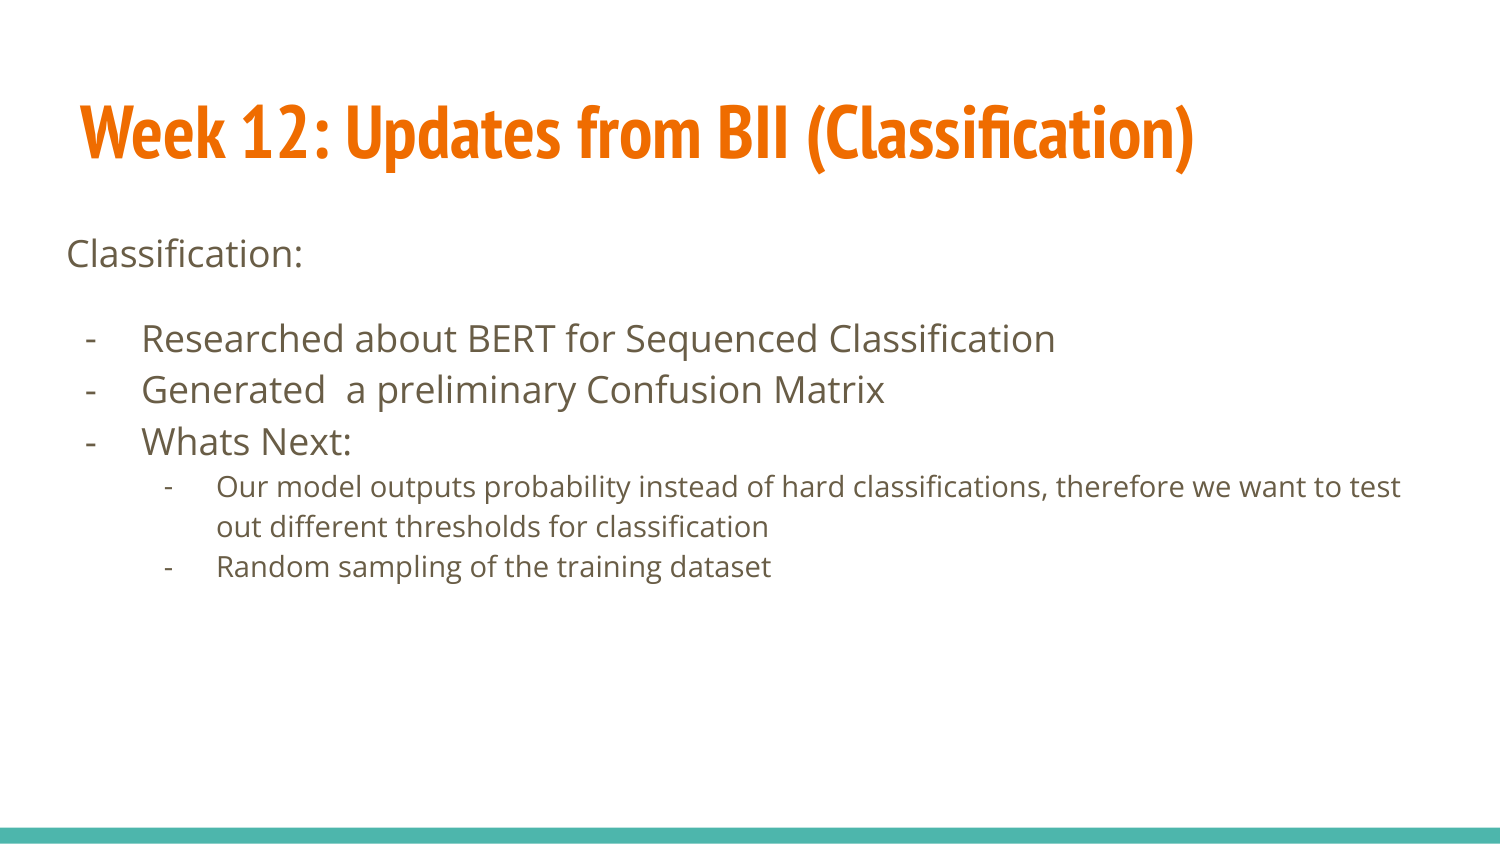

# Week 12: Updates from BII (Classification)
Classification:
Researched about BERT for Sequenced Classification
Generated  a preliminary Confusion Matrix
Whats Next:
Our model outputs probability instead of hard classifications, therefore we want to test out different thresholds for classification
Random sampling of the training dataset